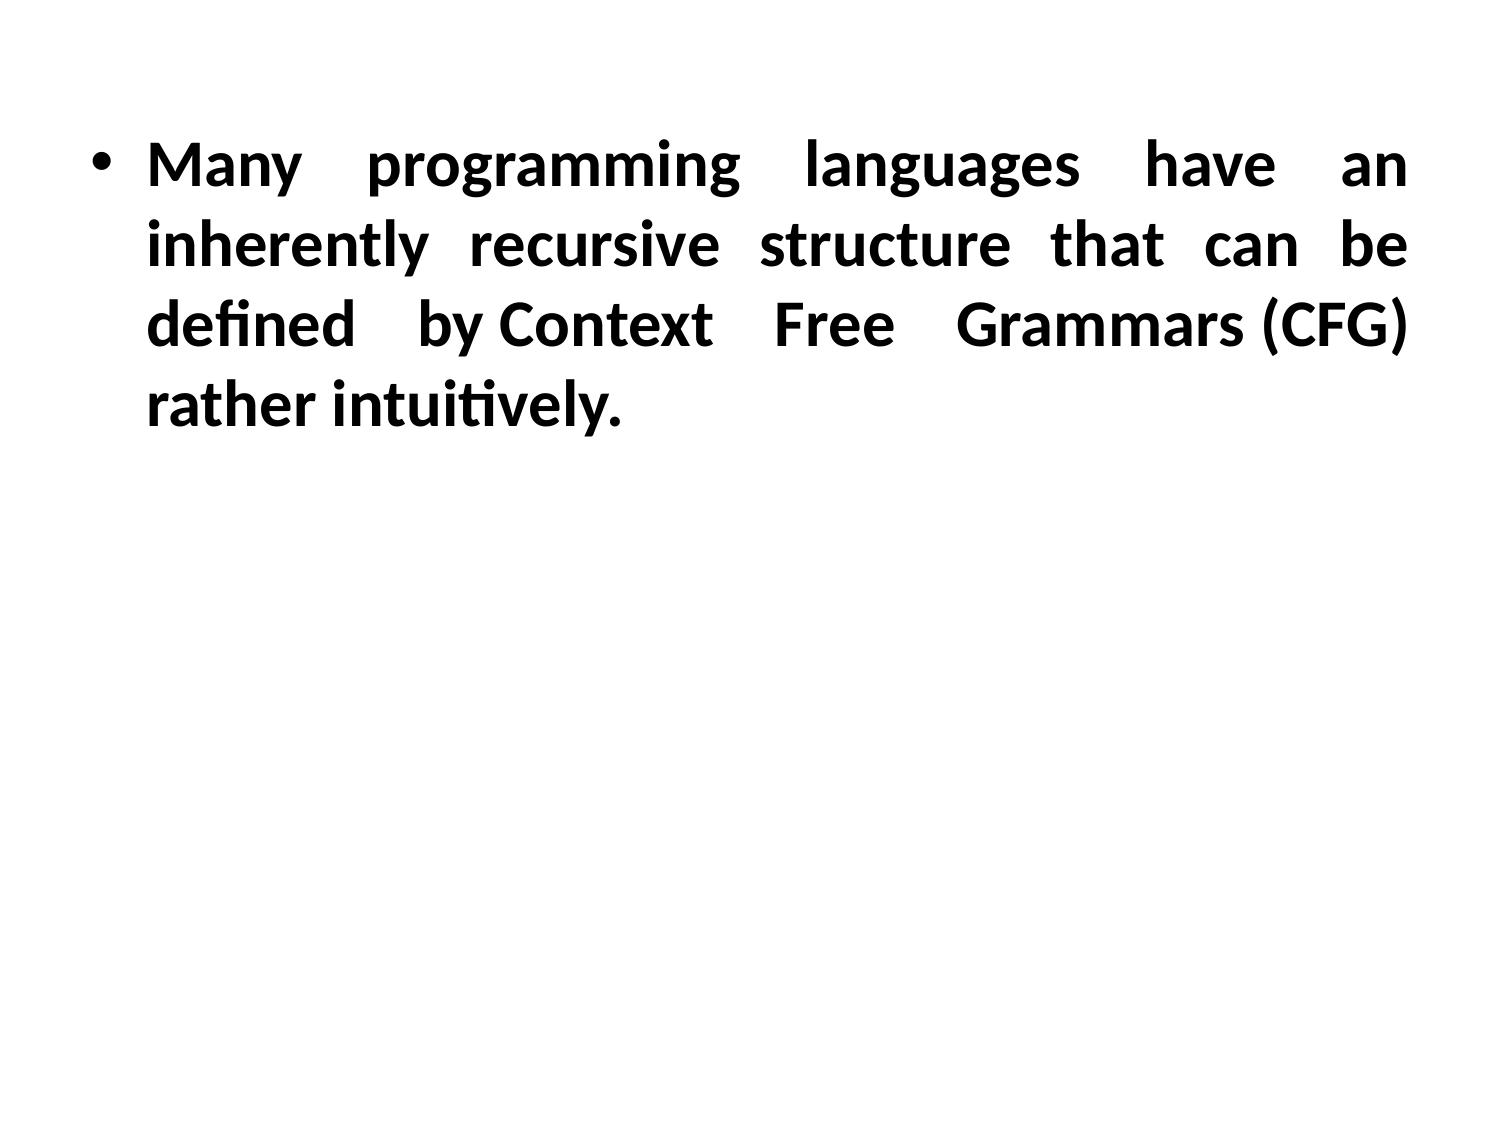

Many programming languages have an inherently recursive structure that can be defined by Context Free Grammars (CFG) rather intuitively.